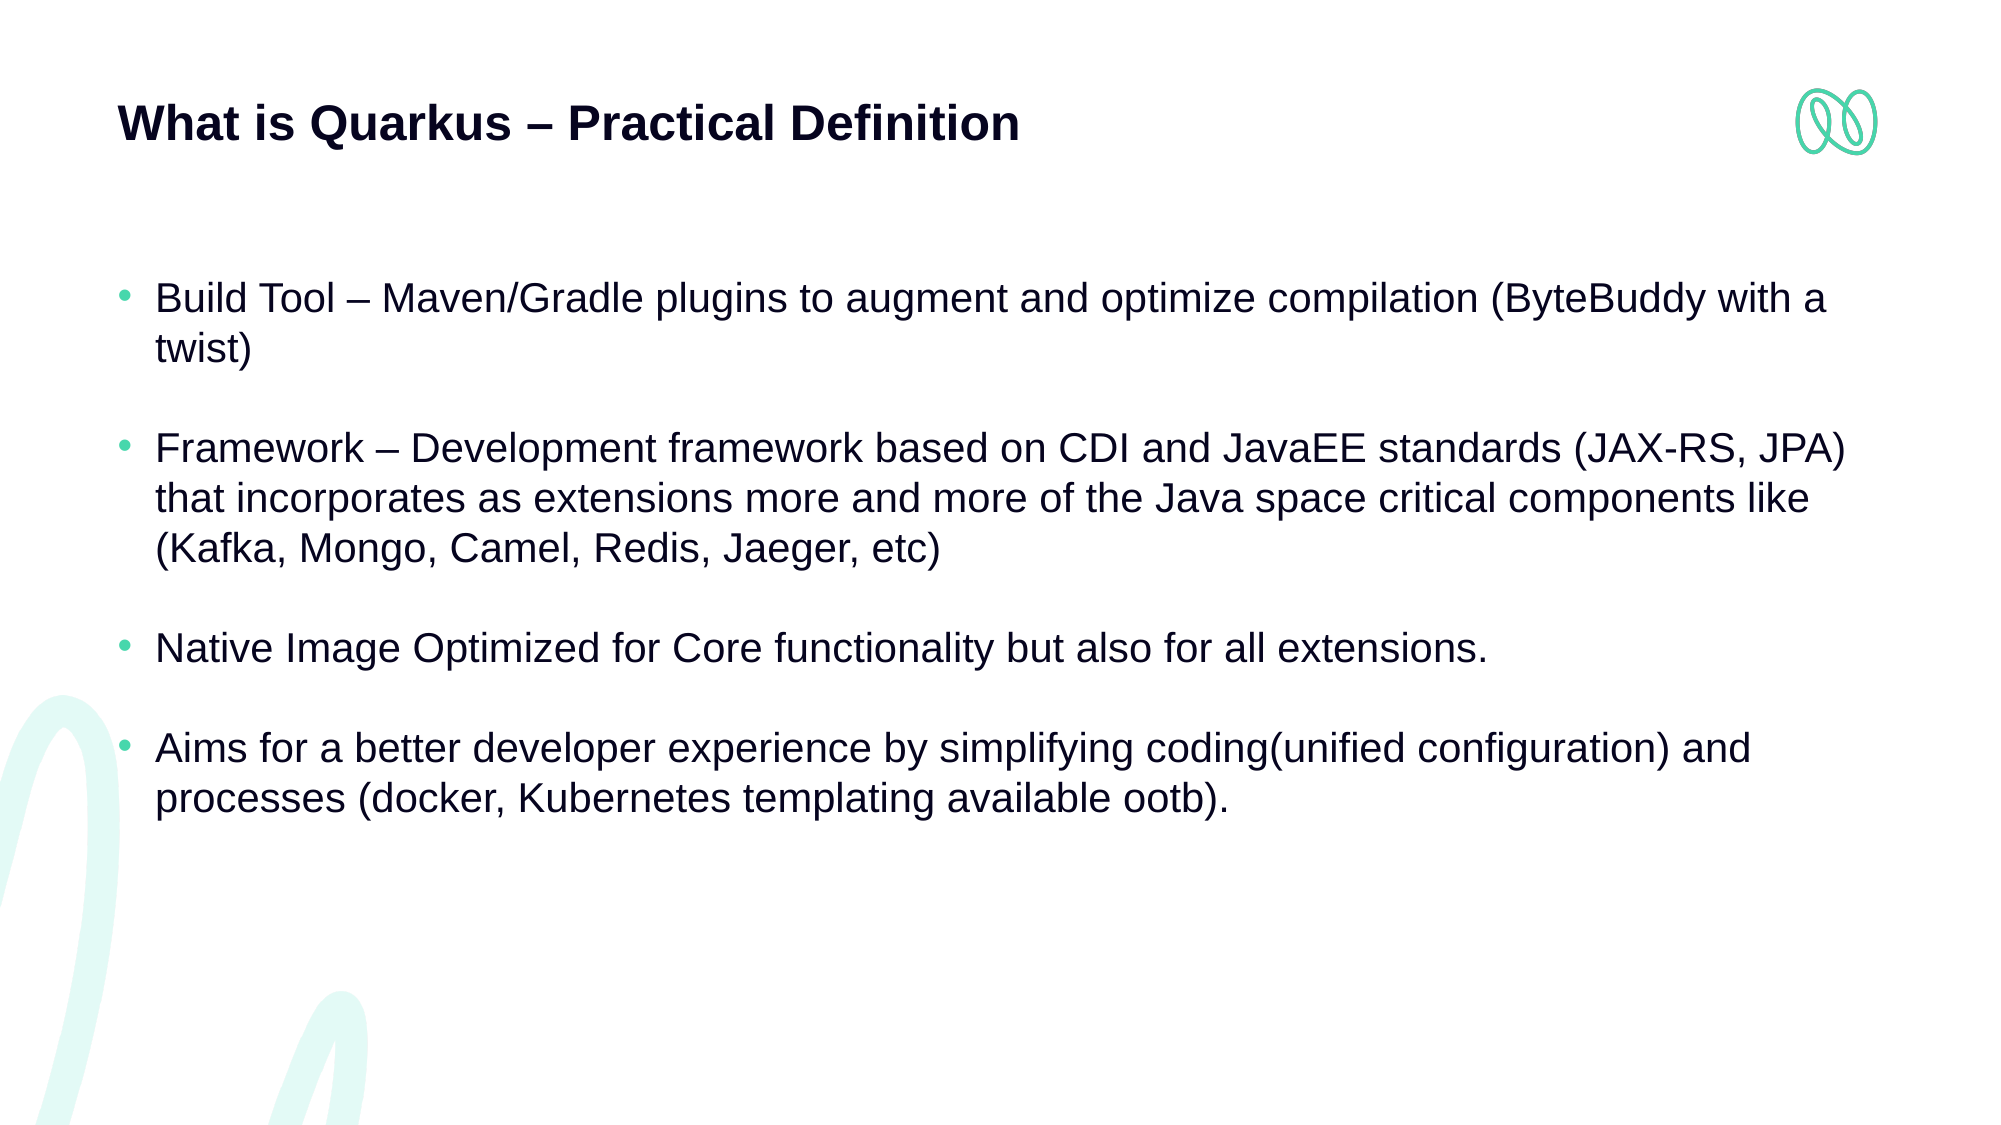

# What is Quarkus – Practical Definition
Build Tool – Maven/Gradle plugins to augment and optimize compilation (ByteBuddy with a twist)

Framework – Development framework based on CDI and JavaEE standards (JAX-RS, JPA) that incorporates as extensions more and more of the Java space critical components like (Kafka, Mongo, Camel, Redis, Jaeger, etc)

Native Image Optimized for Core functionality but also for all extensions.

Aims for a better developer experience by simplifying coding(unified configuration) and processes (docker, Kubernetes templating available ootb).